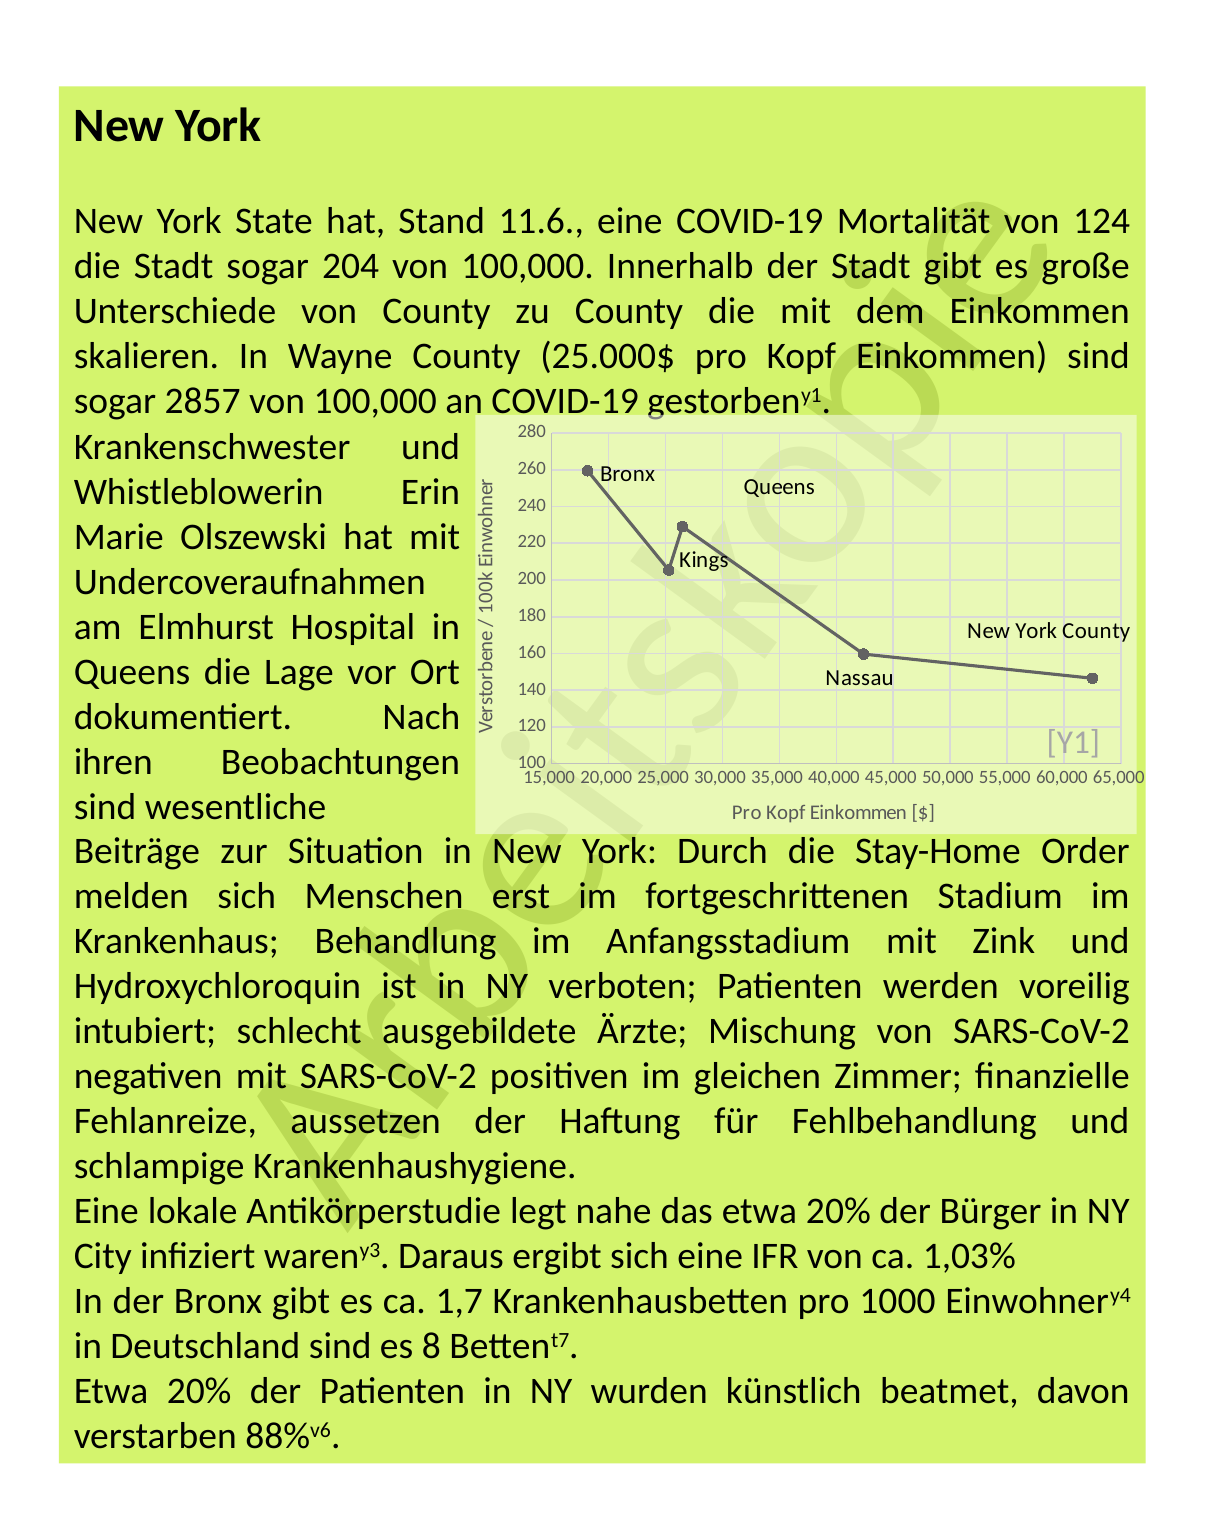

New York

New York State hat, Stand 11.6., eine COVID-19 Mortalität von 124 die Stadt sogar 204 von 100,000. Innerhalb der Stadt gibt es große Unterschiede von County zu County die mit dem Einkommen skalieren. In Wayne County (25.000$ pro Kopf Einkommen) sind sogar 2857 von 100,000 an COVID-19 gestorbeny1.

Beiträge zur Situation in New York: Durch die Stay-Home Order melden sich Menschen erst im fortgeschrittenen Stadium im Krankenhaus; Behandlung im Anfangsstadium mit Zink und Hydroxychloroquin ist in NY verboten; Patienten werden voreilig intubiert; schlecht ausgebildete Ärzte; Mischung von SARS-CoV-2 negativen mit SARS-CoV-2 positiven im gleichen Zimmer; finanzielle Fehlanreize, aussetzen der Haftung für Fehlbehandlung und schlampige Krankenhaushygiene.
Eine lokale Antikörperstudie legt nahe das etwa 20% der Bürger in NY City infiziert wareny3. Daraus ergibt sich eine IFR von ca. 1,03%
In der Bronx gibt es ca. 1,7 Krankenhausbetten pro 1000 Einwohnery4 in Deutschland sind es 8 Bettent7.
Etwa 20% der Patienten in NY wurden künstlich beatmet, davon verstarben 88%v6.
Krankenschwester und Whistleblowerin Erin Marie Olszewski hat mit Undercoveraufnahmen am Elmhurst Hospital in Queens die Lage vor Ort dokumentiert. Nach ihren Beobachtungen sind wesentliche

### Chart

| Category |  |
|---|---|
[Y1]